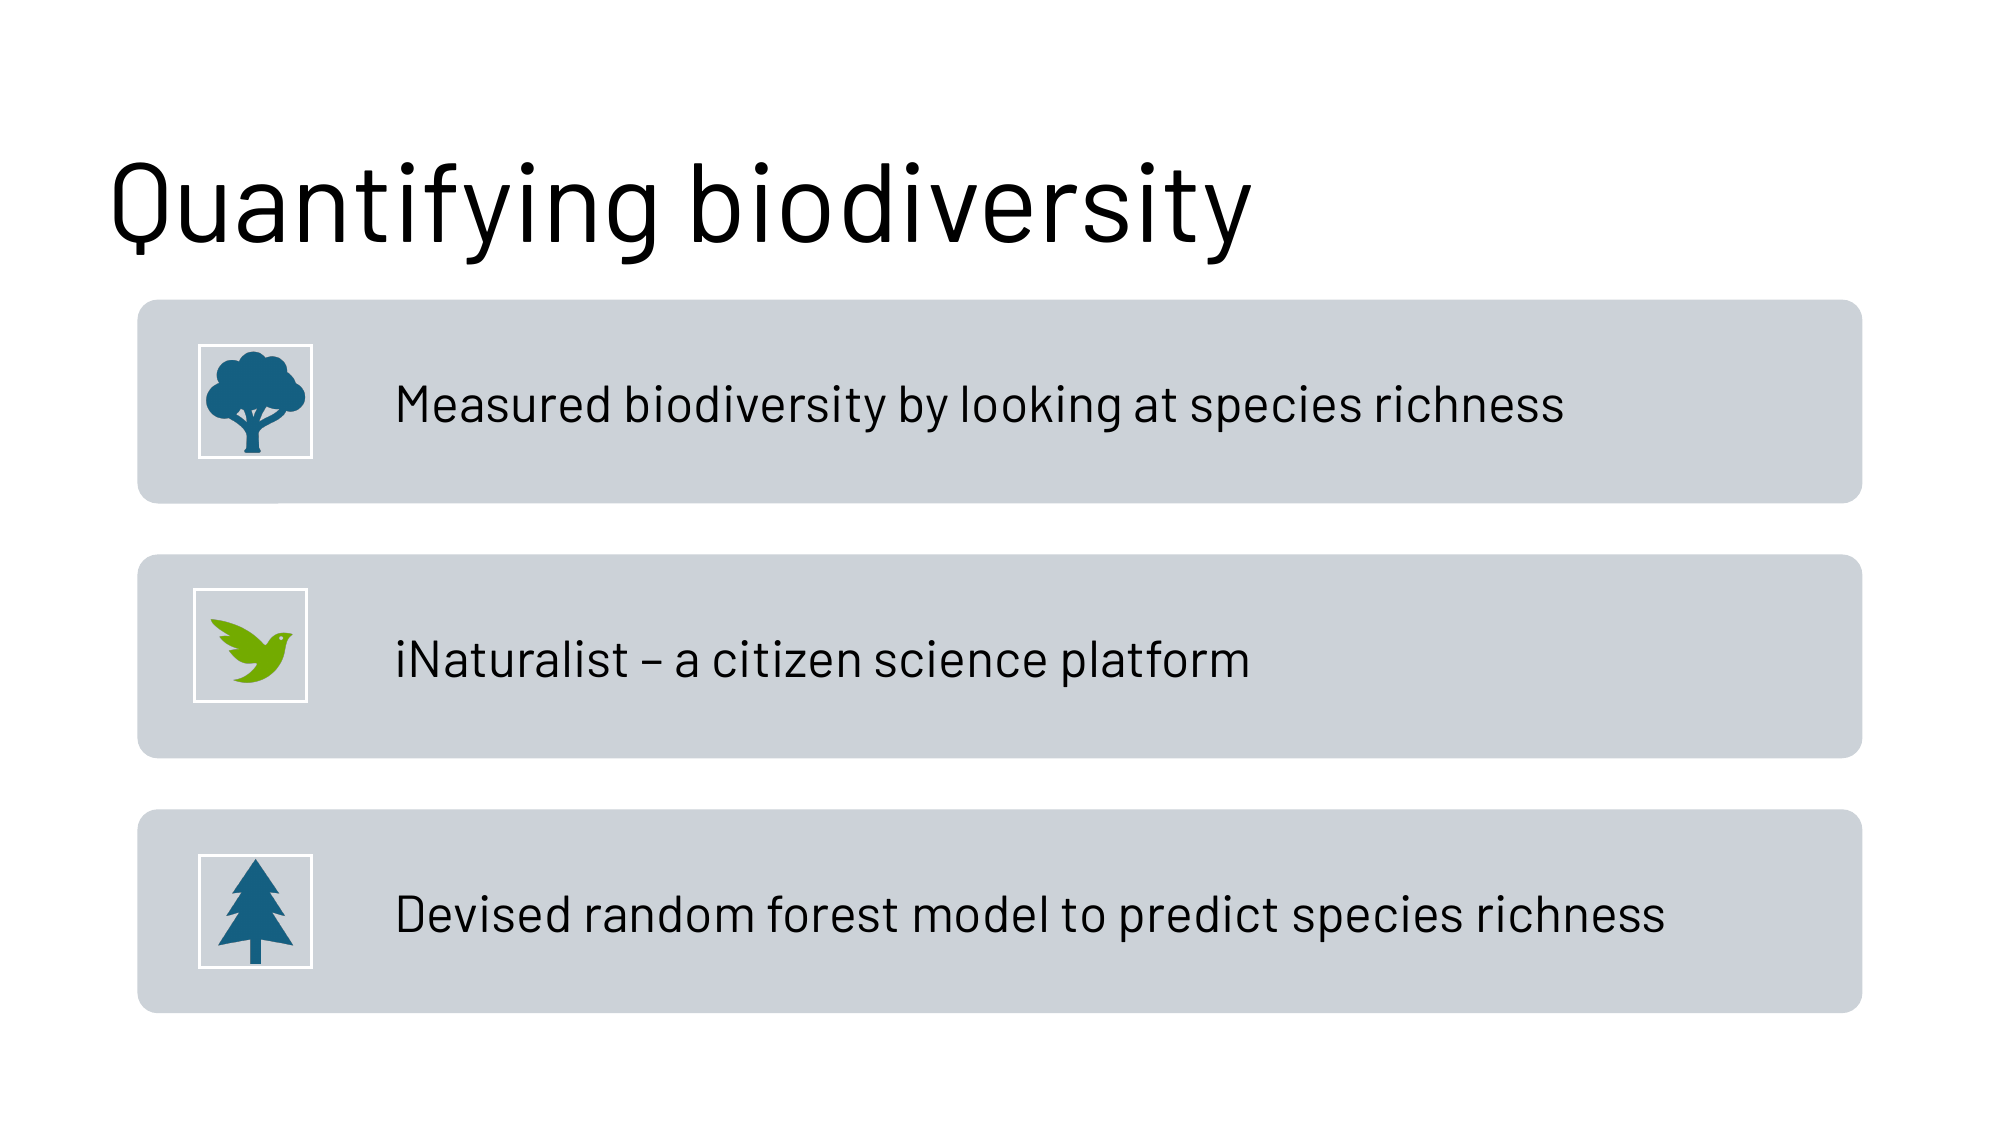

# Quantifying biodiversity
Measured biodiversity by looking at species richness
iNaturalist – a citizen science platform
Devised random forest model to predict species richness